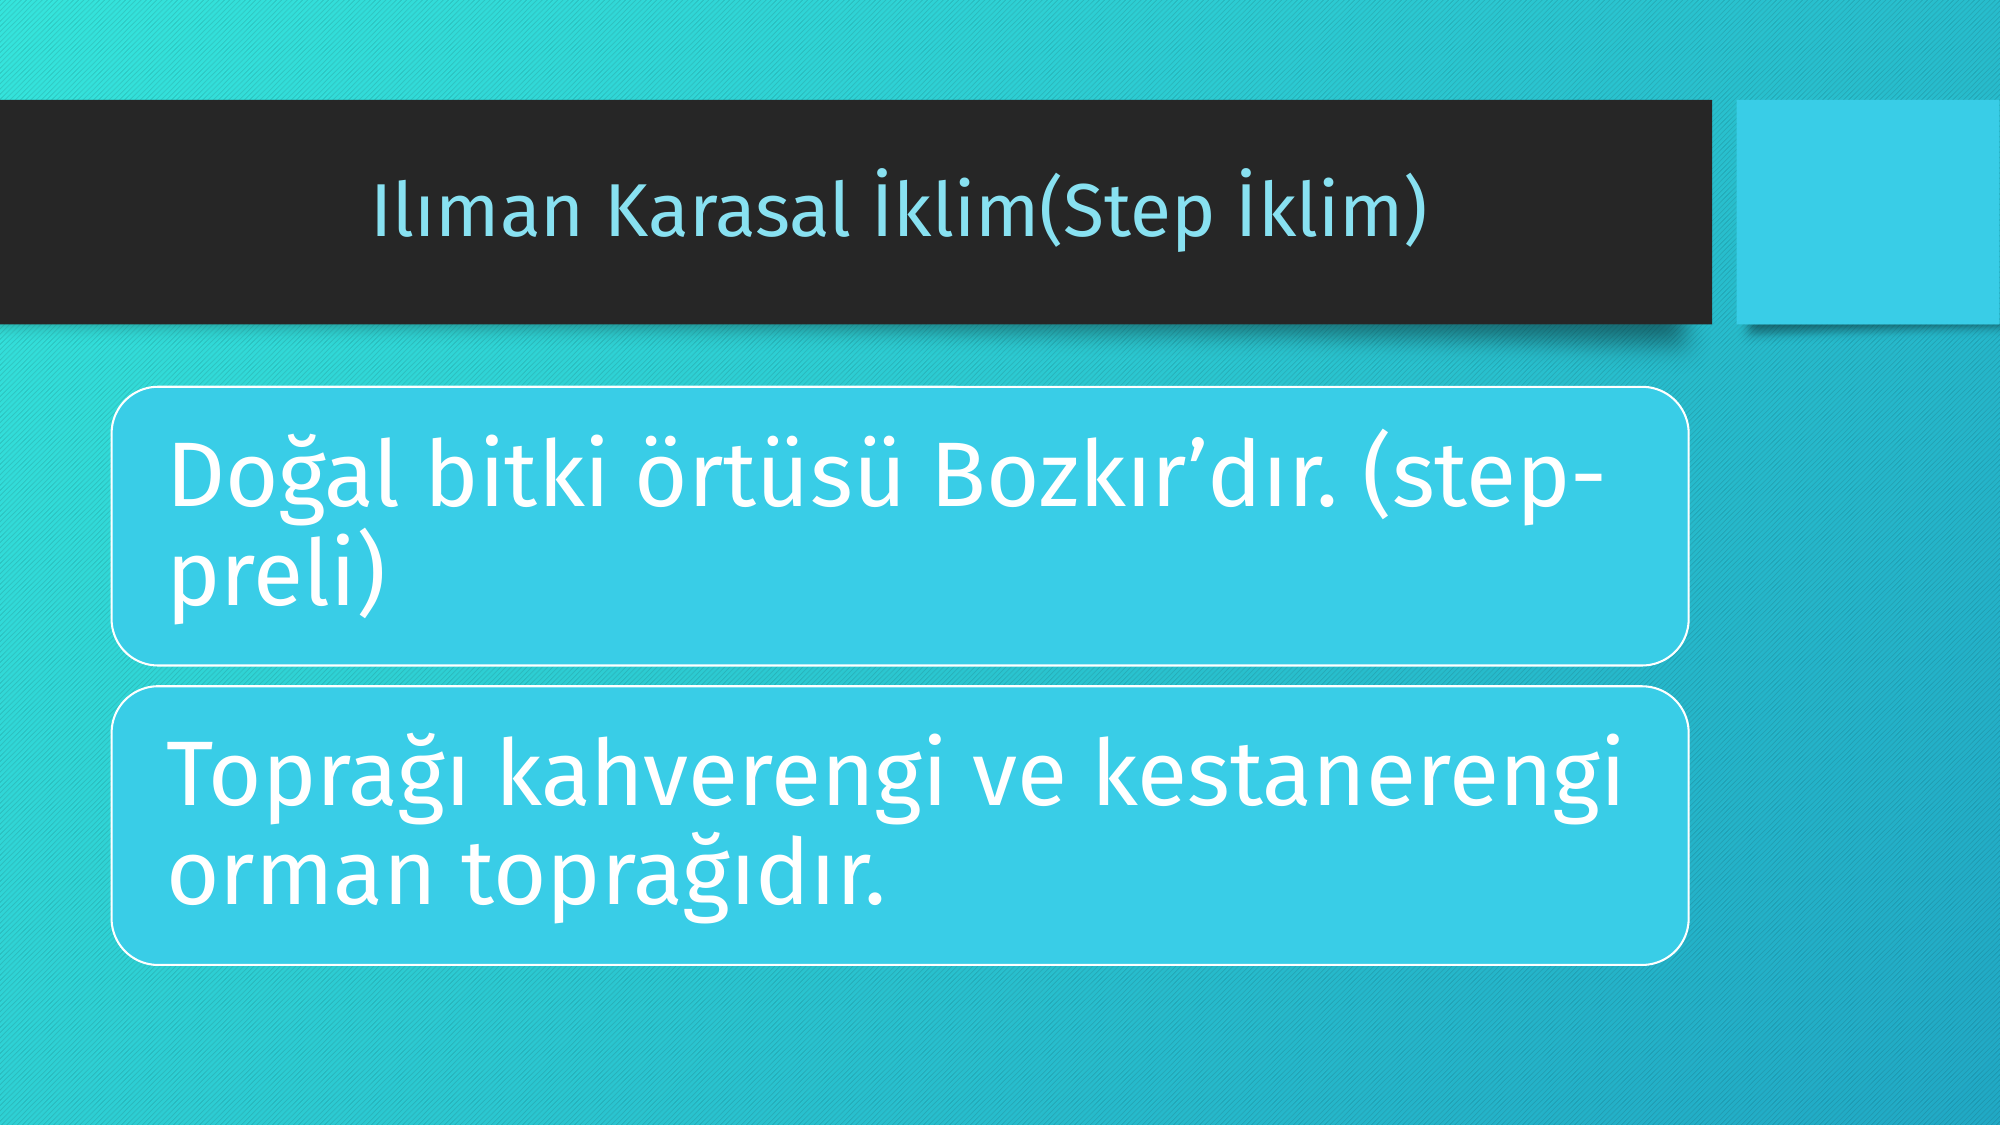

# Ilıman Karasal İklim(Step İklim)
Doğal bitki örtüsü Bozkır’dır. (step-preli)
Toprağı kahverengi ve kestanerengi orman toprağıdır.